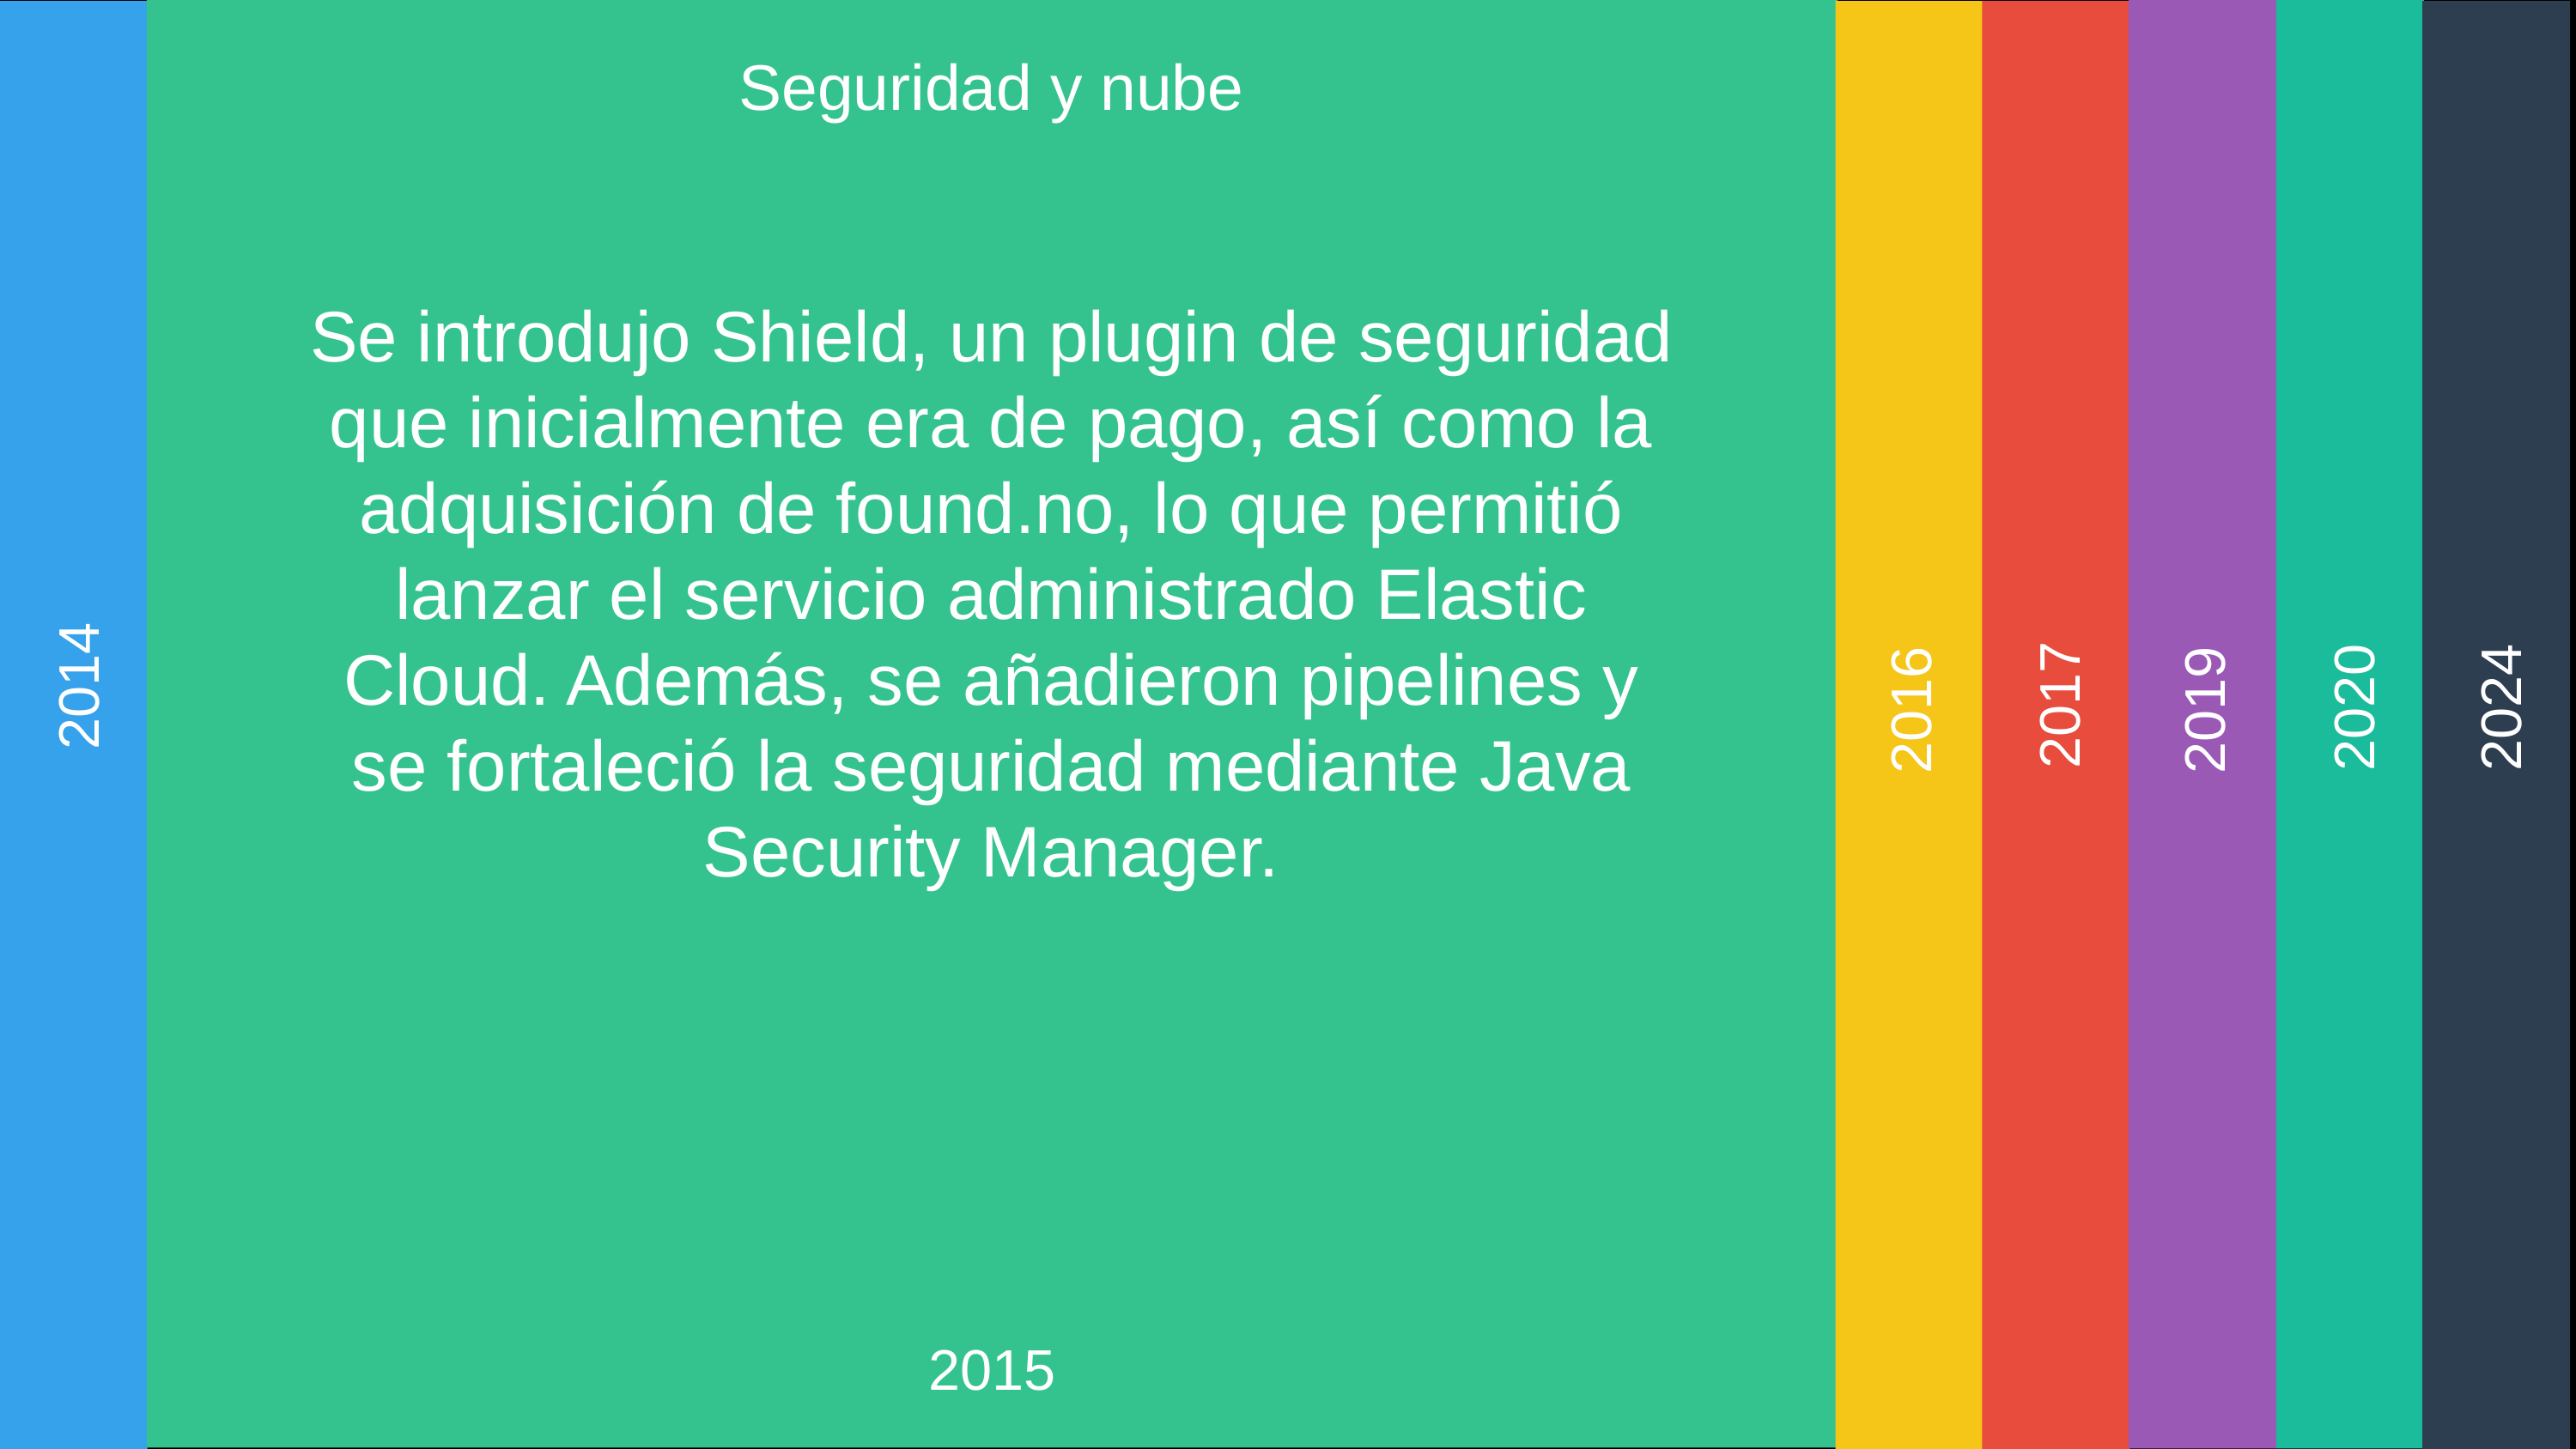

Seguridad y nube
Se introdujo Shield, un plugin de seguridad que inicialmente era de pago, así como la adquisición de found.no, lo que permitió lanzar el servicio administrado Elastic Cloud. Además, se añadieron pipelines y se fortaleció la seguridad mediante Java Security Manager.
2014
2017
2020
2024
2019
2016
2015